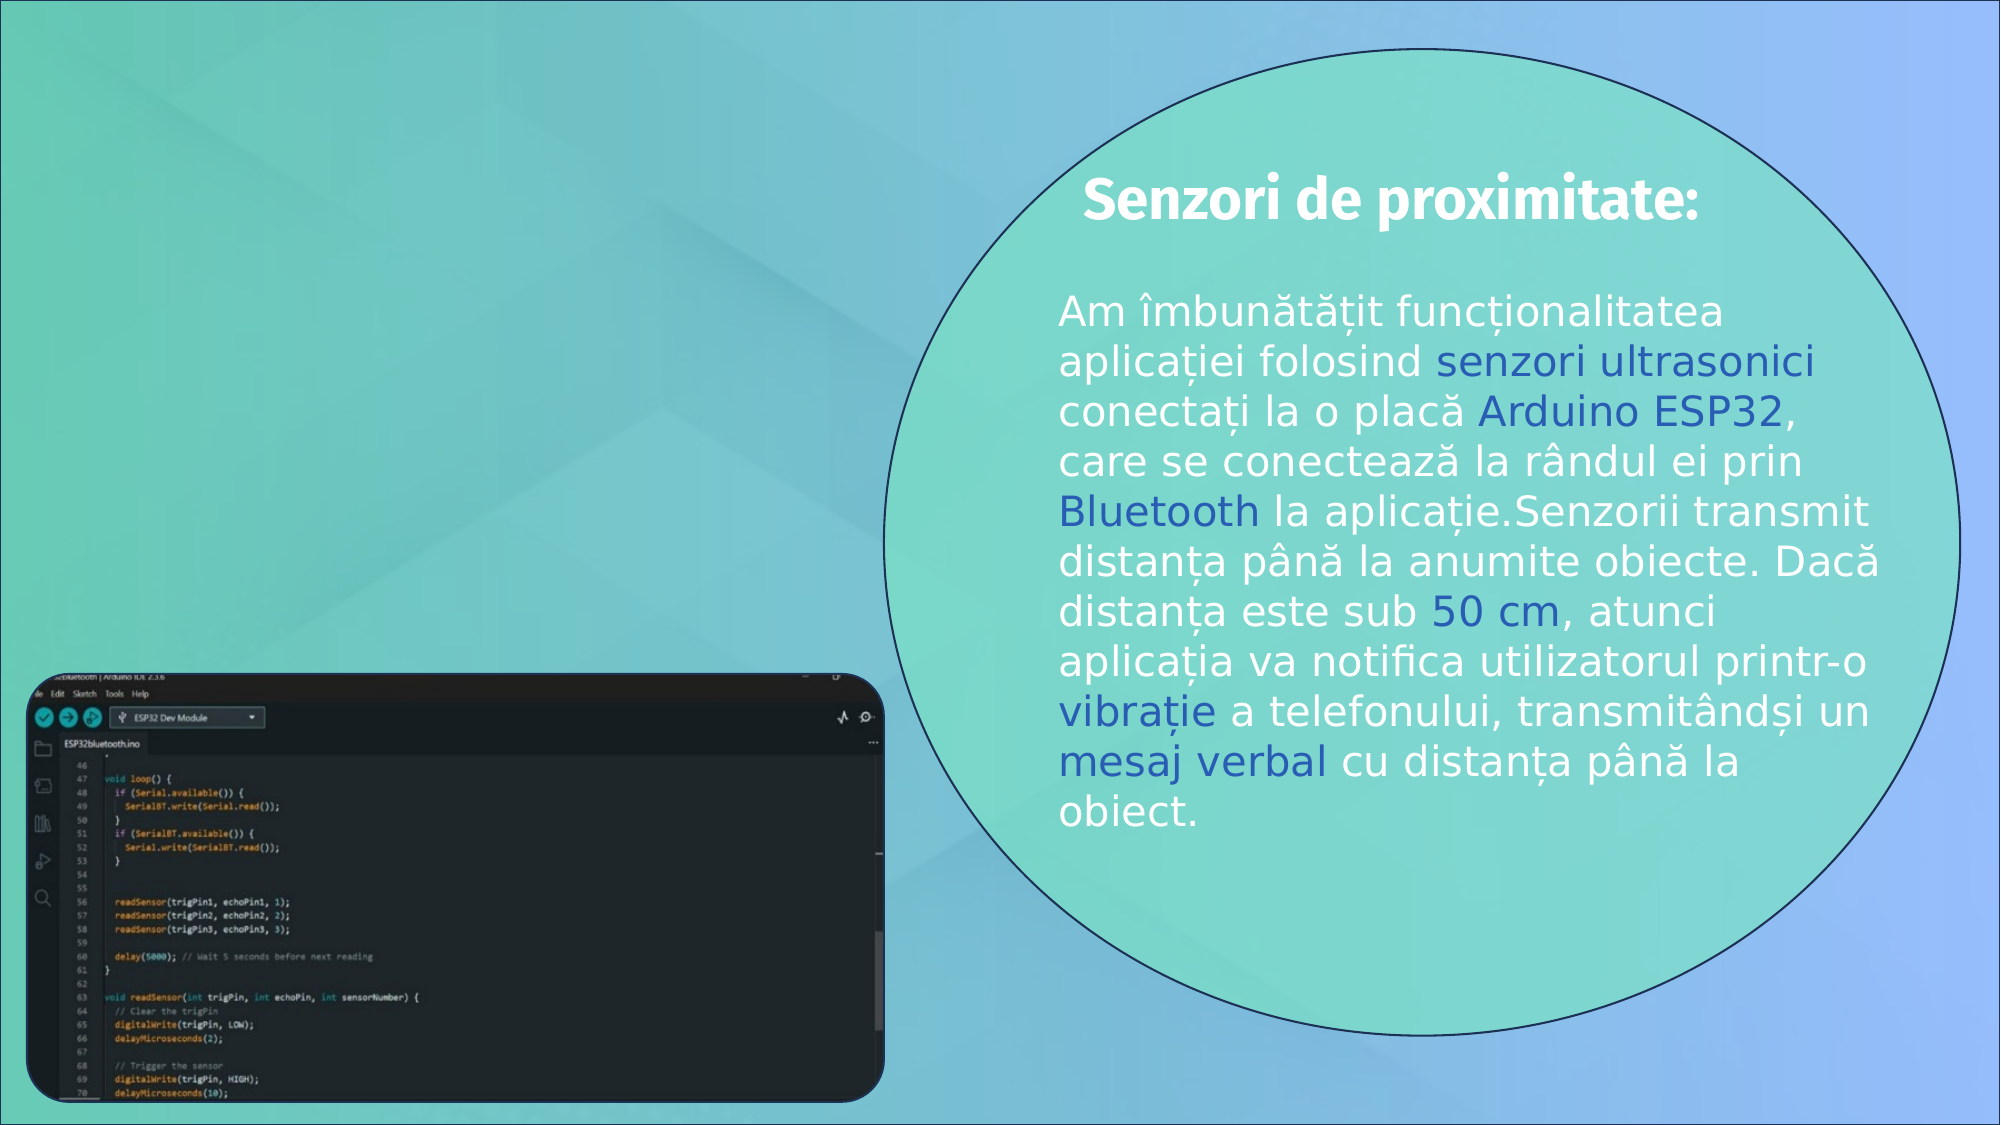

Senzori de proximitate:

Am îmbunătățit funcționalitatea aplicației folosind senzori ultrasonici conectați la o placă Arduino ESP32, care se conectează la rândul ei prin Bluetooth la aplicație.Senzorii transmit distanța până la anumite obiecte. Dacă distanța este sub 50 cm, atunci aplicația va notifica utilizatorul printr-o vibrație a telefonului, transmitândși un mesaj verbal cu distanța până la obiect.